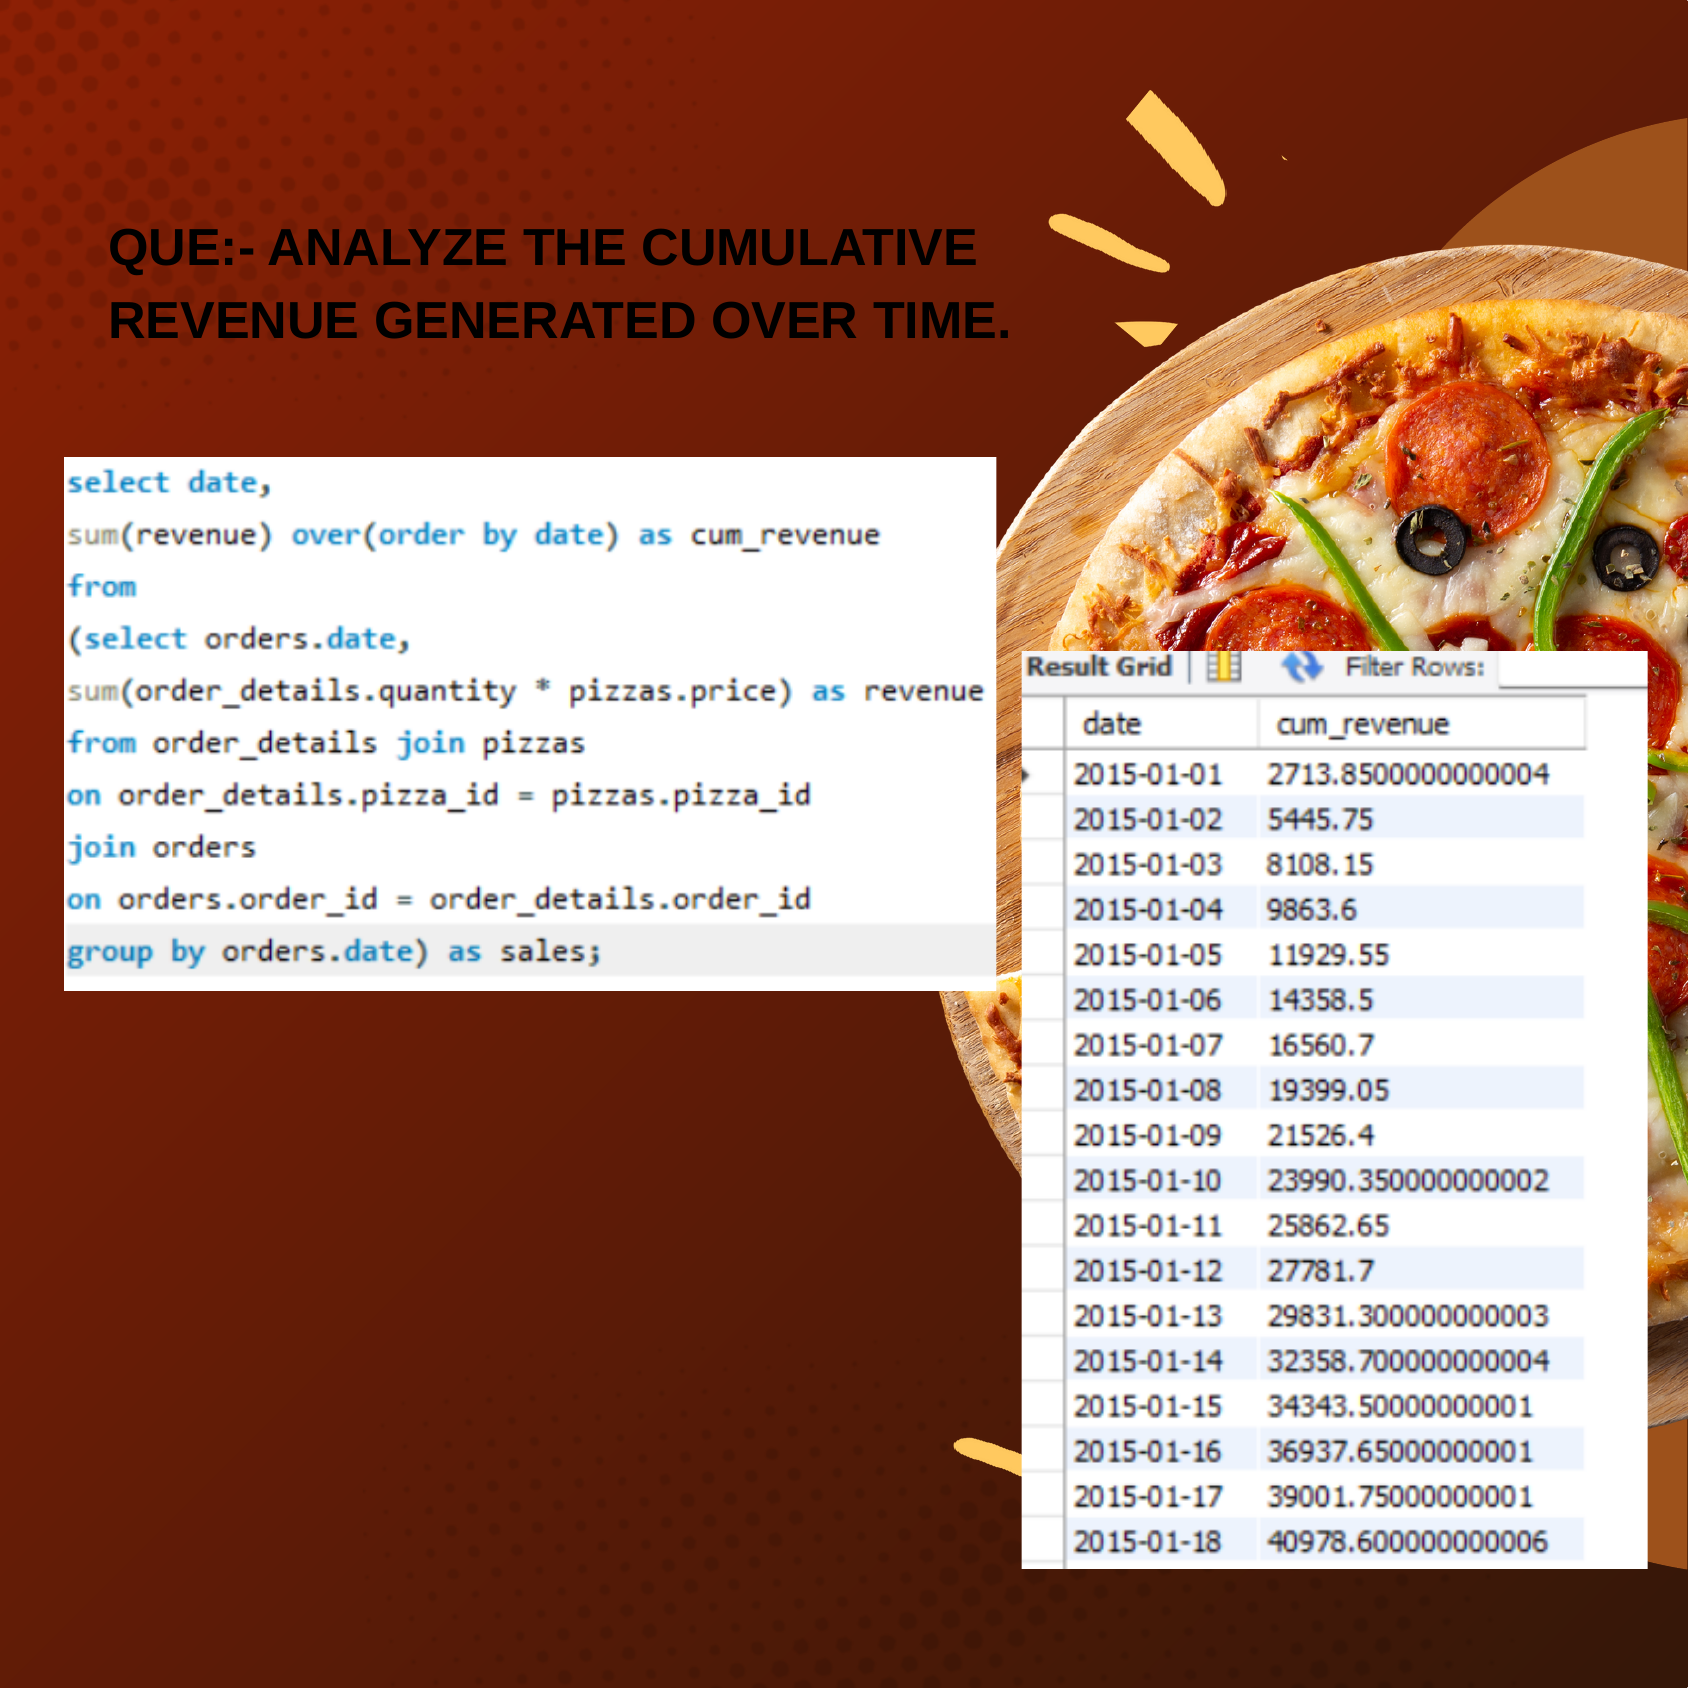

QUE:- ANALYZE THE CUMULATIVE REVENUE GENERATED OVER TIME.